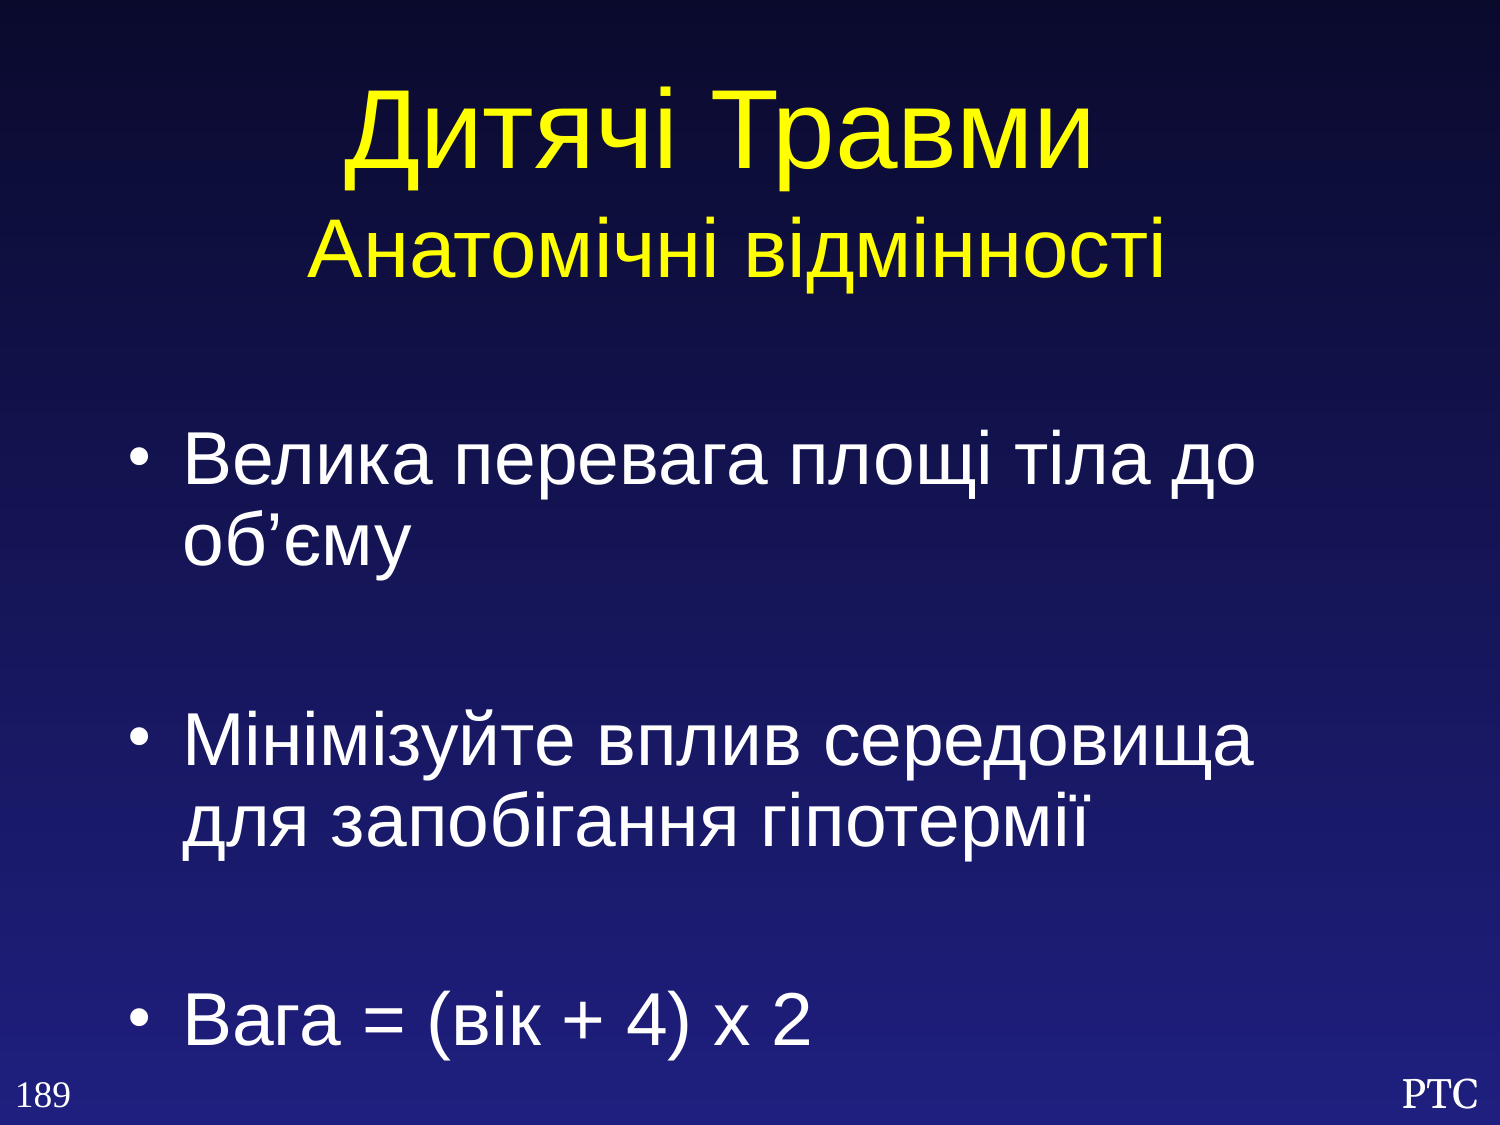

Дитячі Травми
Анатомічні відмінності
Велика перевага площі тіла до об’єму

Мінімізуйте вплив середовища для запобігання гіпотермії

Вага = (вік + 4) x 2
189